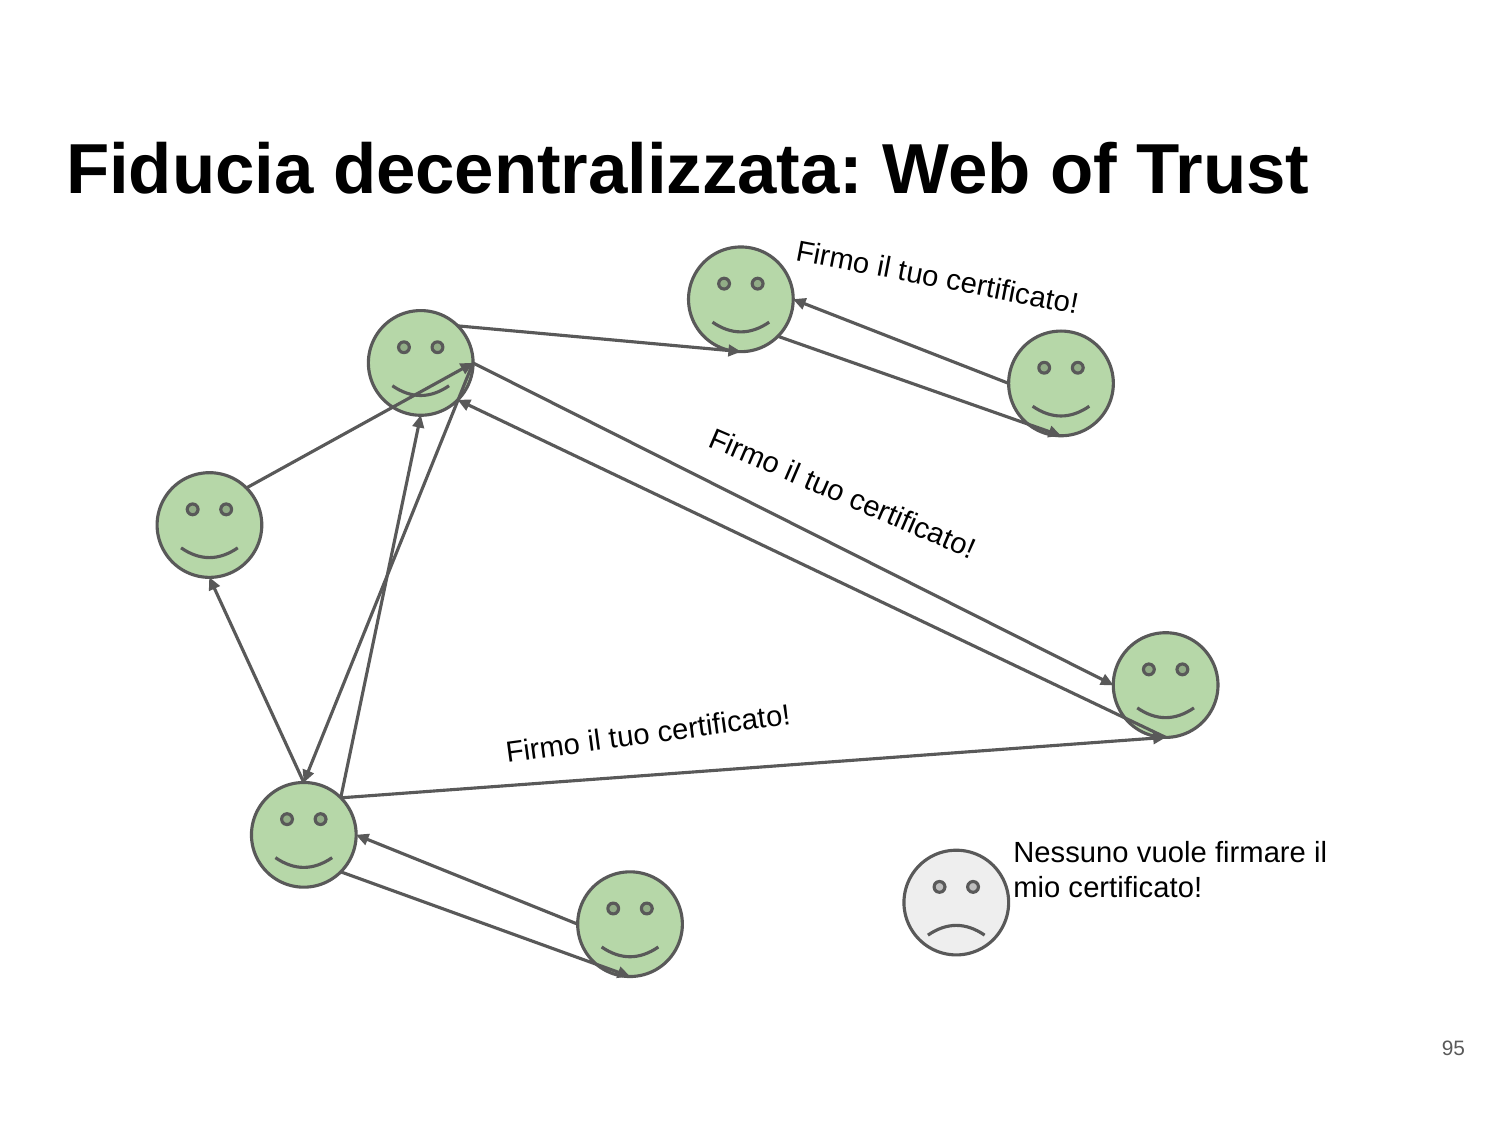

# Fiducia decentralizzata: Web of Trust

Firmo il tuo certificato!

Firmo il tuo certificato!

Firmo il tuo certificato!

Nessuno vuole firmare il mio certificato!

95